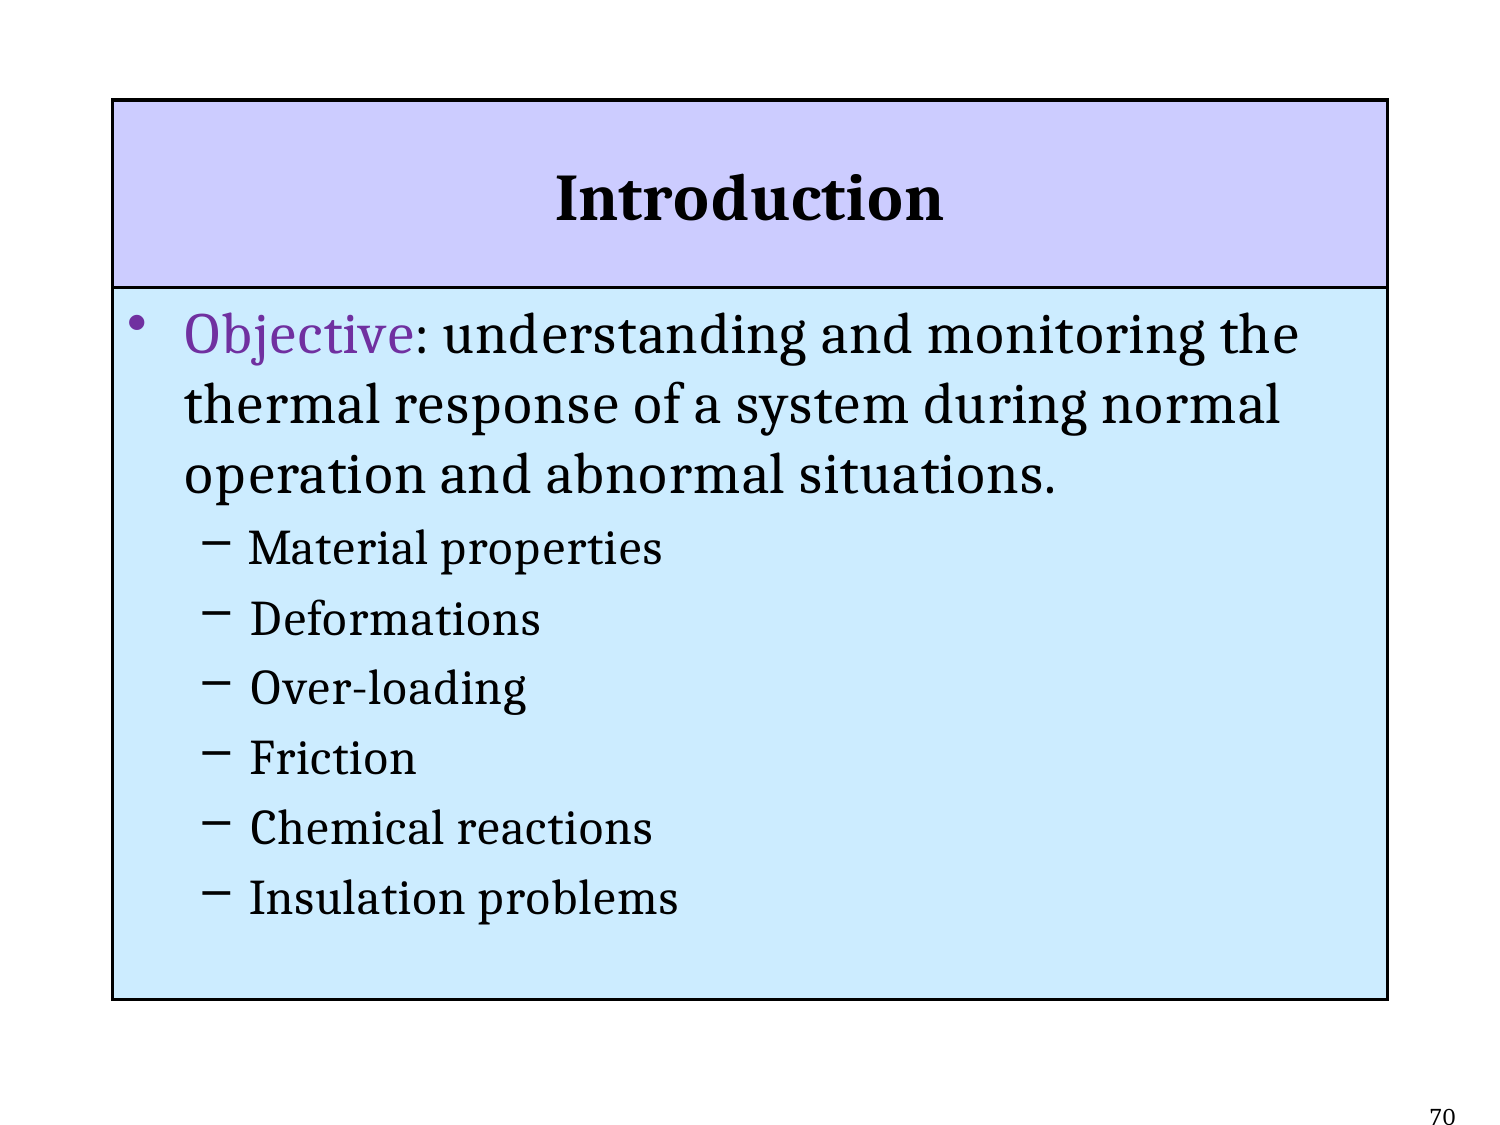

# Introduction
Objective: understanding and monitoring the thermal response of a system during normal operation and abnormal situations.
Material properties
Deformations
Over-loading
Friction
Chemical reactions
Insulation problems
70